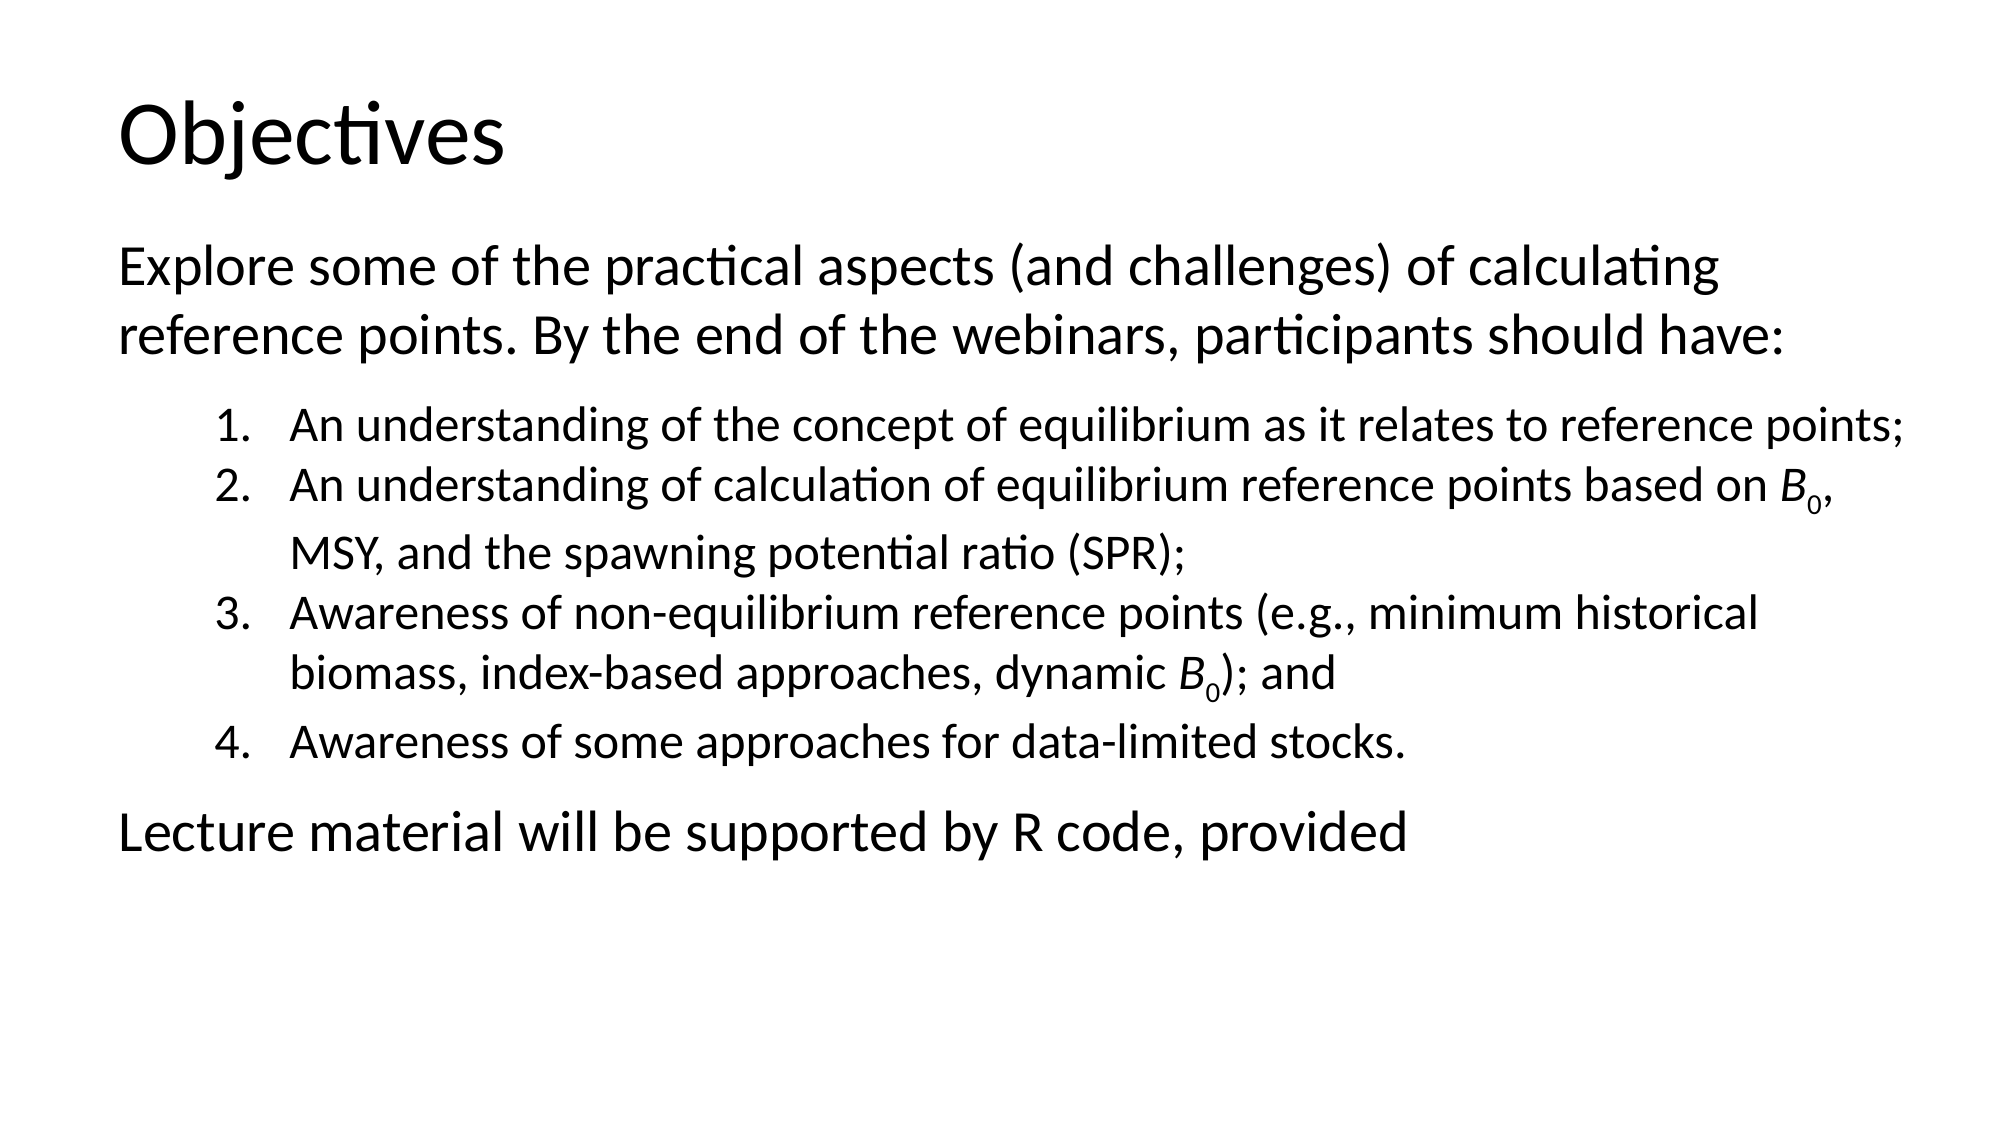

# Objectives
Explore some of the practical aspects (and challenges) of calculating reference points. By the end of the webinars, participants should have:
An understanding of the concept of equilibrium as it relates to reference points;
An understanding of calculation of equilibrium reference points based on B0, MSY, and the spawning potential ratio (SPR);
Awareness of non-equilibrium reference points (e.g., minimum historical biomass, index-based approaches, dynamic B0); and
Awareness of some approaches for data-limited stocks.
Lecture material will be supported by R code, provided